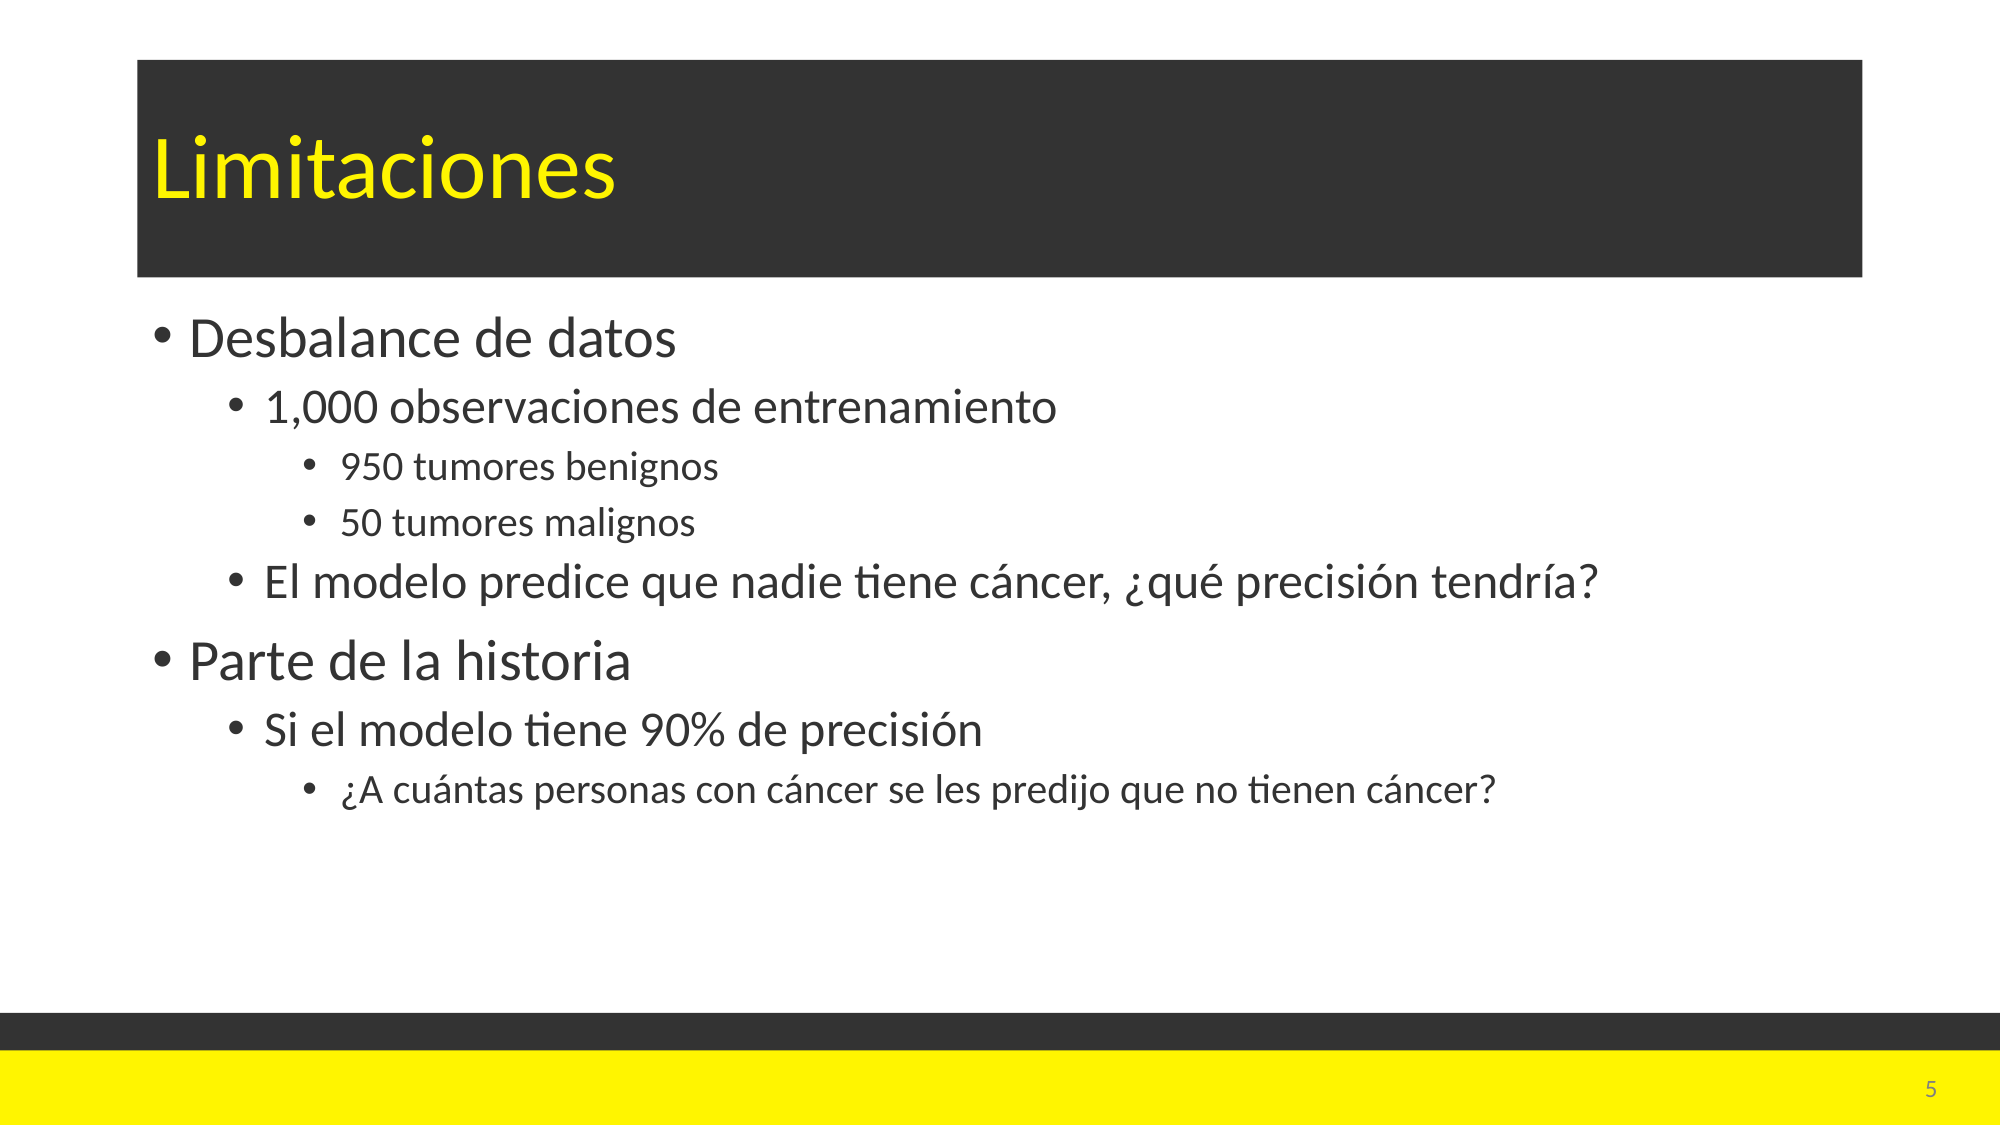

# Limitaciones
Desbalance de datos
1,000 observaciones de entrenamiento
950 tumores benignos
50 tumores malignos
El modelo predice que nadie tiene cáncer, ¿qué precisión tendría?
Parte de la historia
Si el modelo tiene 90% de precisión
¿A cuántas personas con cáncer se les predijo que no tienen cáncer?